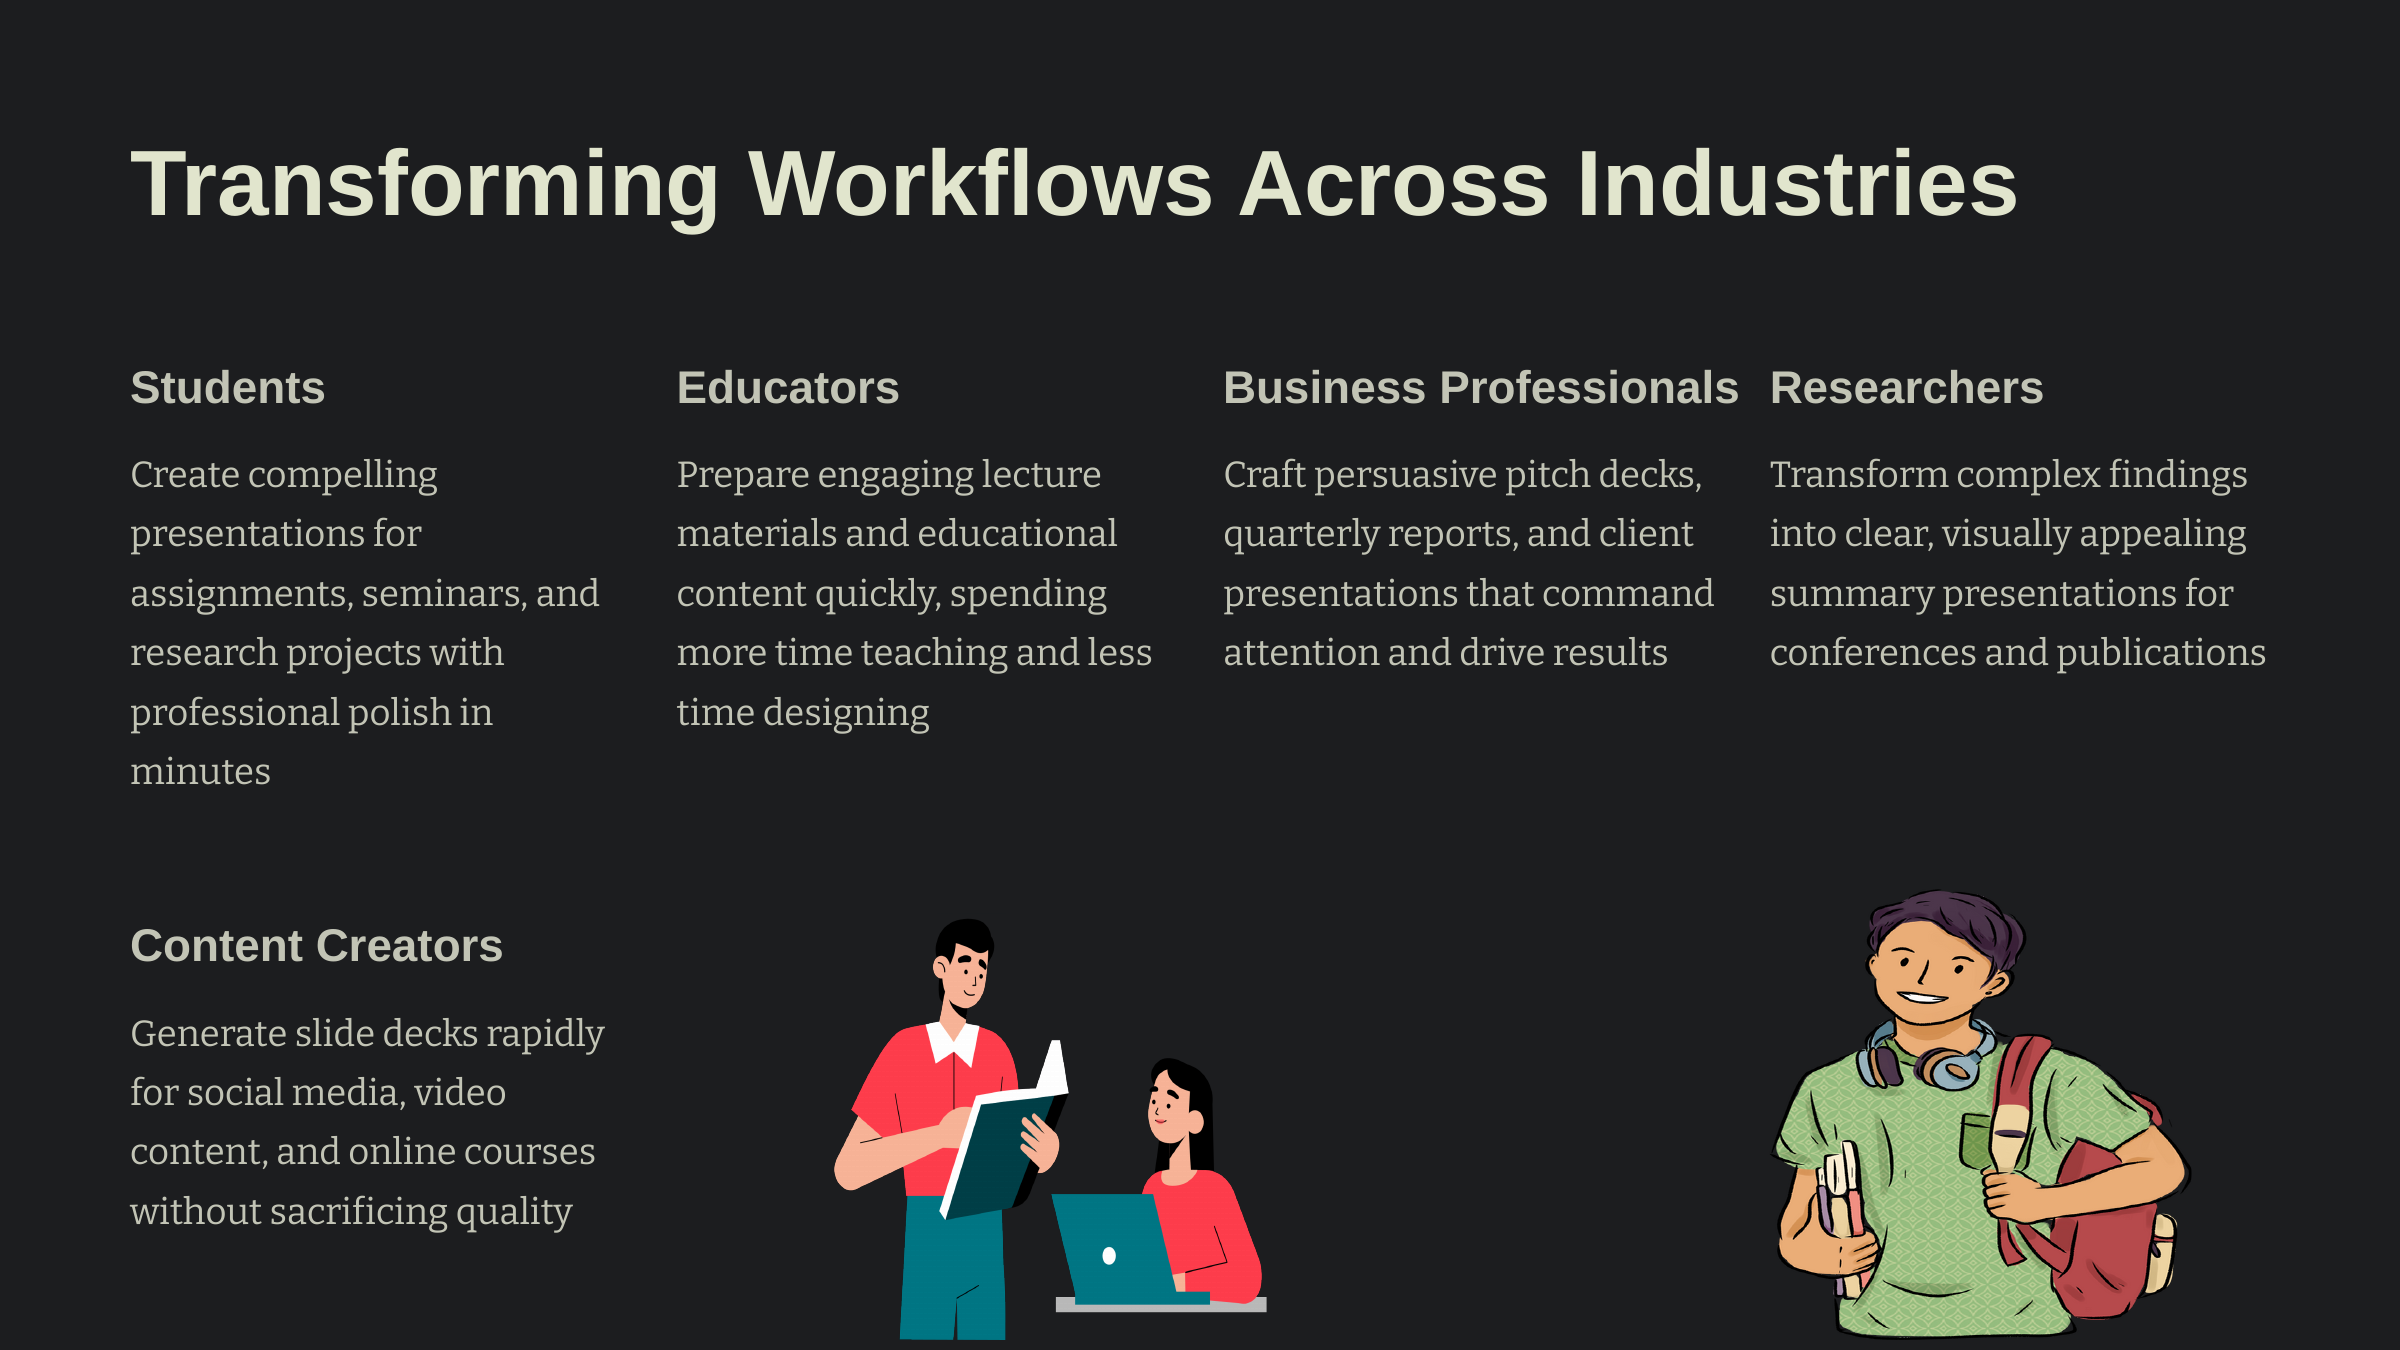

Transforming Workflows Across Industries
Students
Educators
Business Professionals
Researchers
Create compelling presentations for assignments, seminars, and research projects with professional polish in minutes
Prepare engaging lecture materials and educational content quickly, spending more time teaching and less time designing
Craft persuasive pitch decks, quarterly reports, and client presentations that command attention and drive results
Transform complex findings into clear, visually appealing summary presentations for conferences and publications

Content Creators
Generate slide decks rapidly for social media, video content, and online courses without sacrificing quality